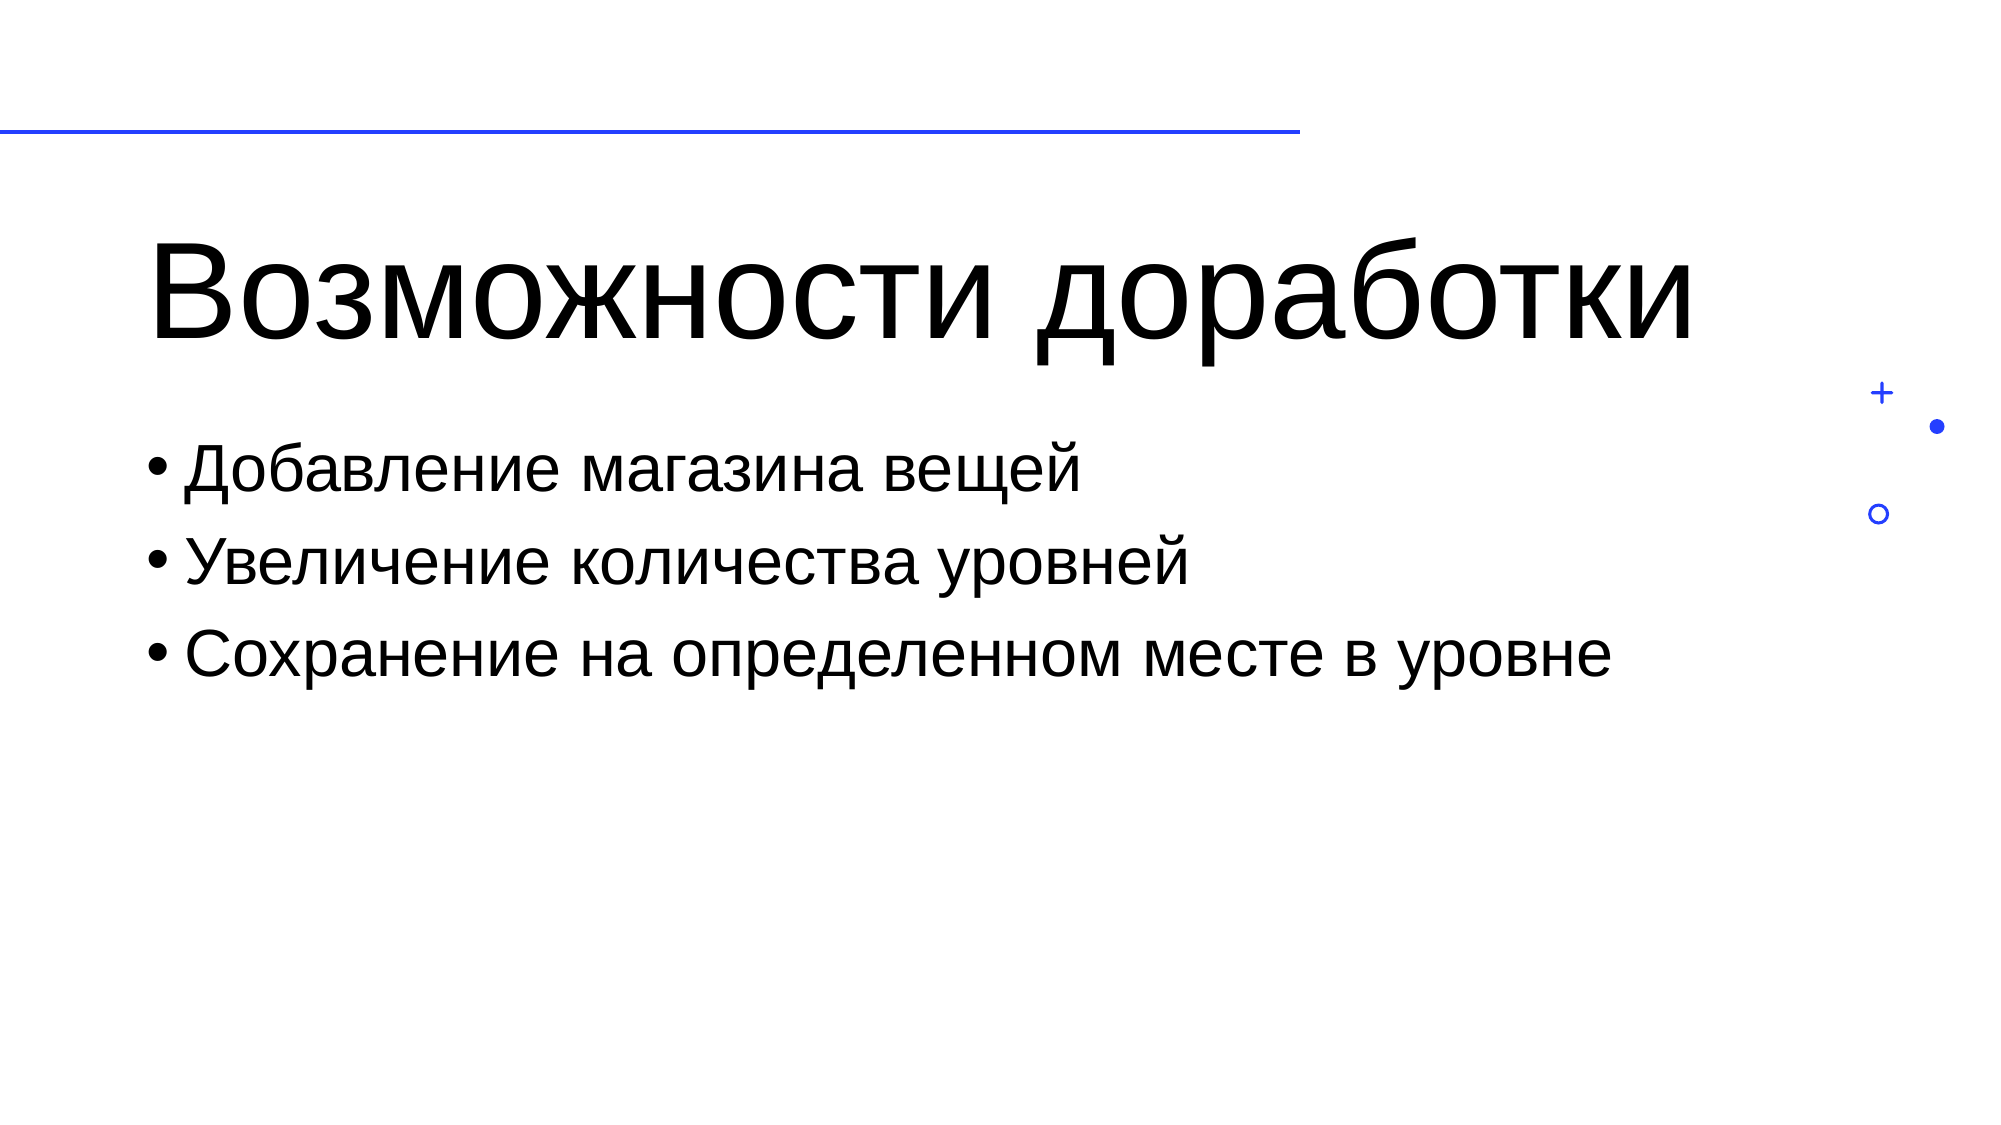

# Возможности доработки

Добавление магазина вещей
Увеличение количества уровней
Сохранение на определенном месте в уровне